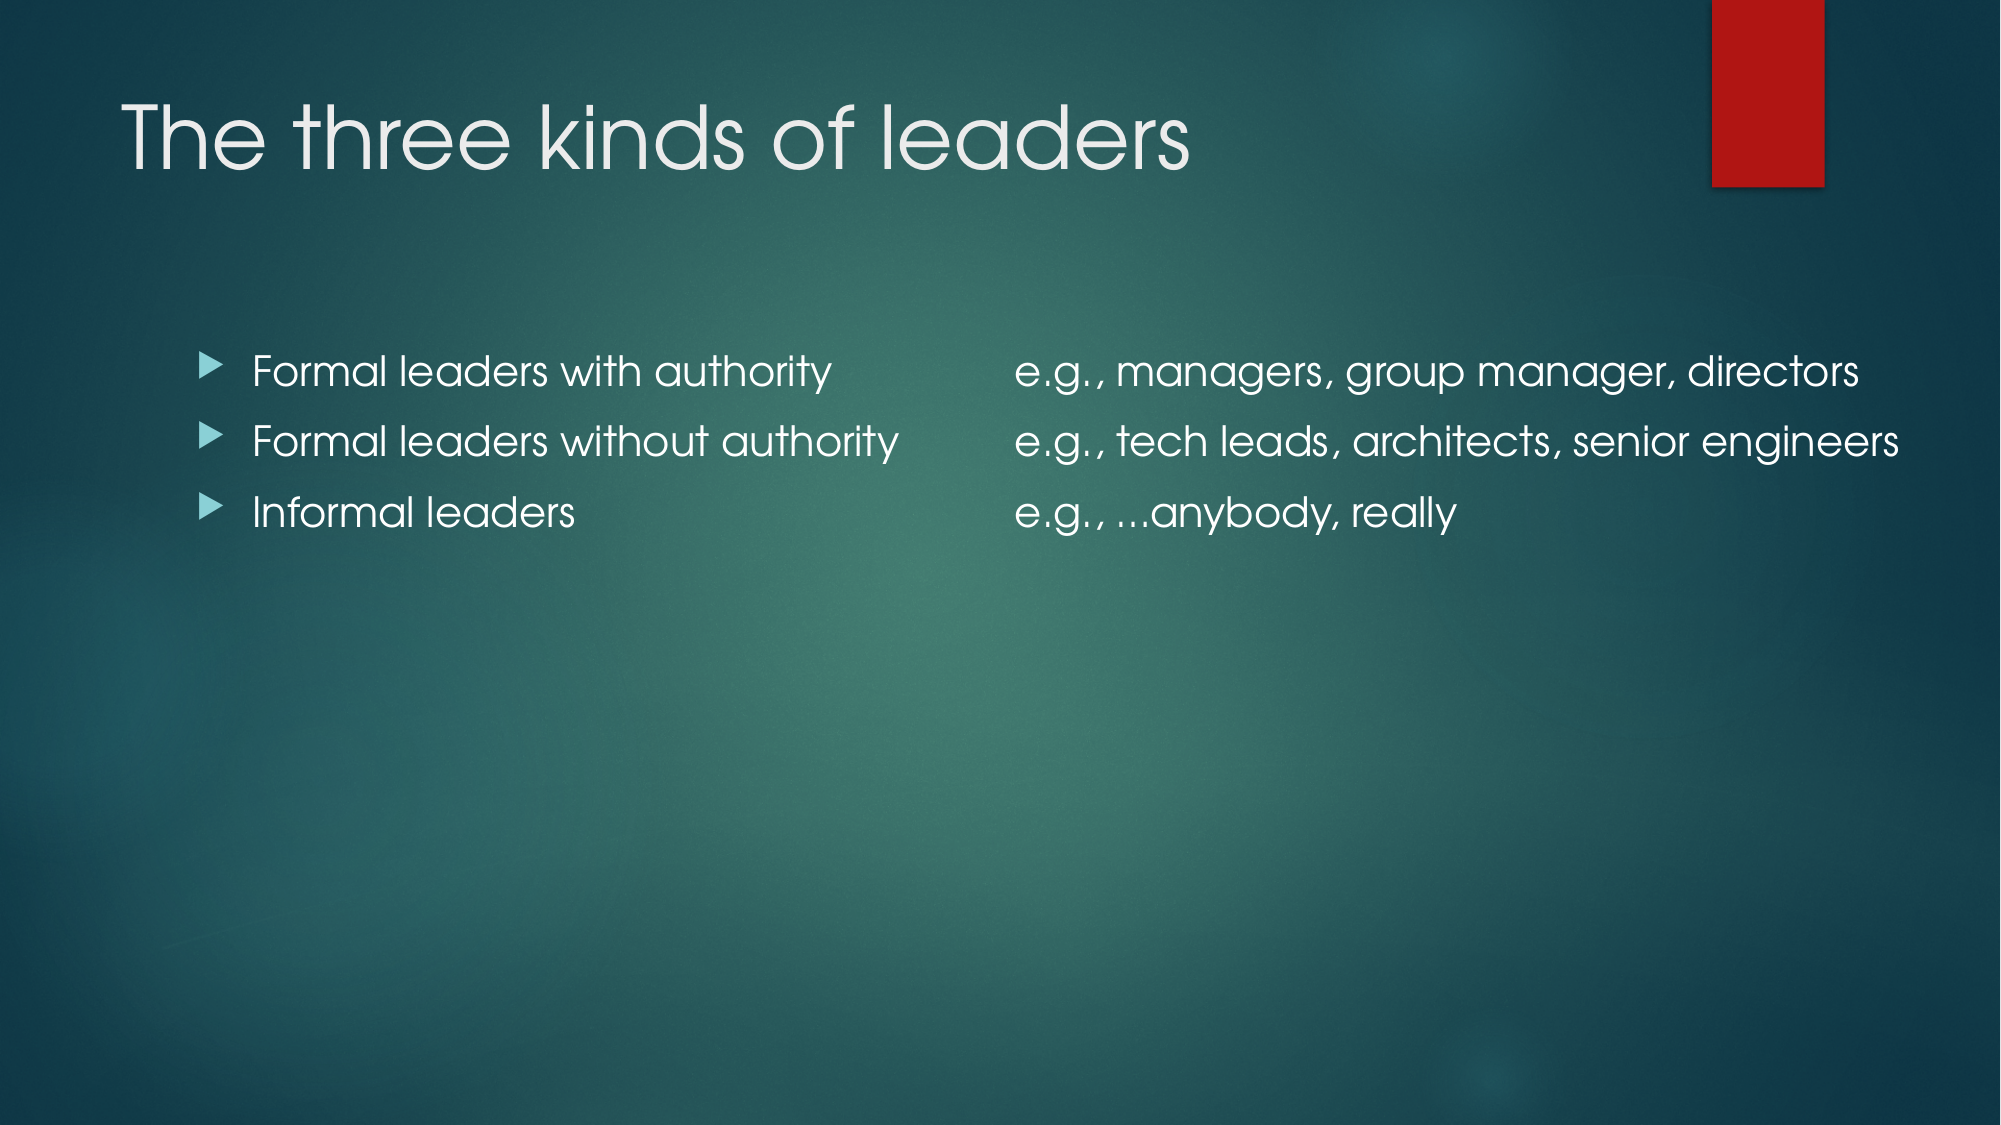

# The three kinds of leaders
e.g., managers, group manager, directors
e.g., tech leads, architects, senior engineers
e.g., …anybody, really
Formal leaders with authority
Formal leaders without authority
Informal leaders